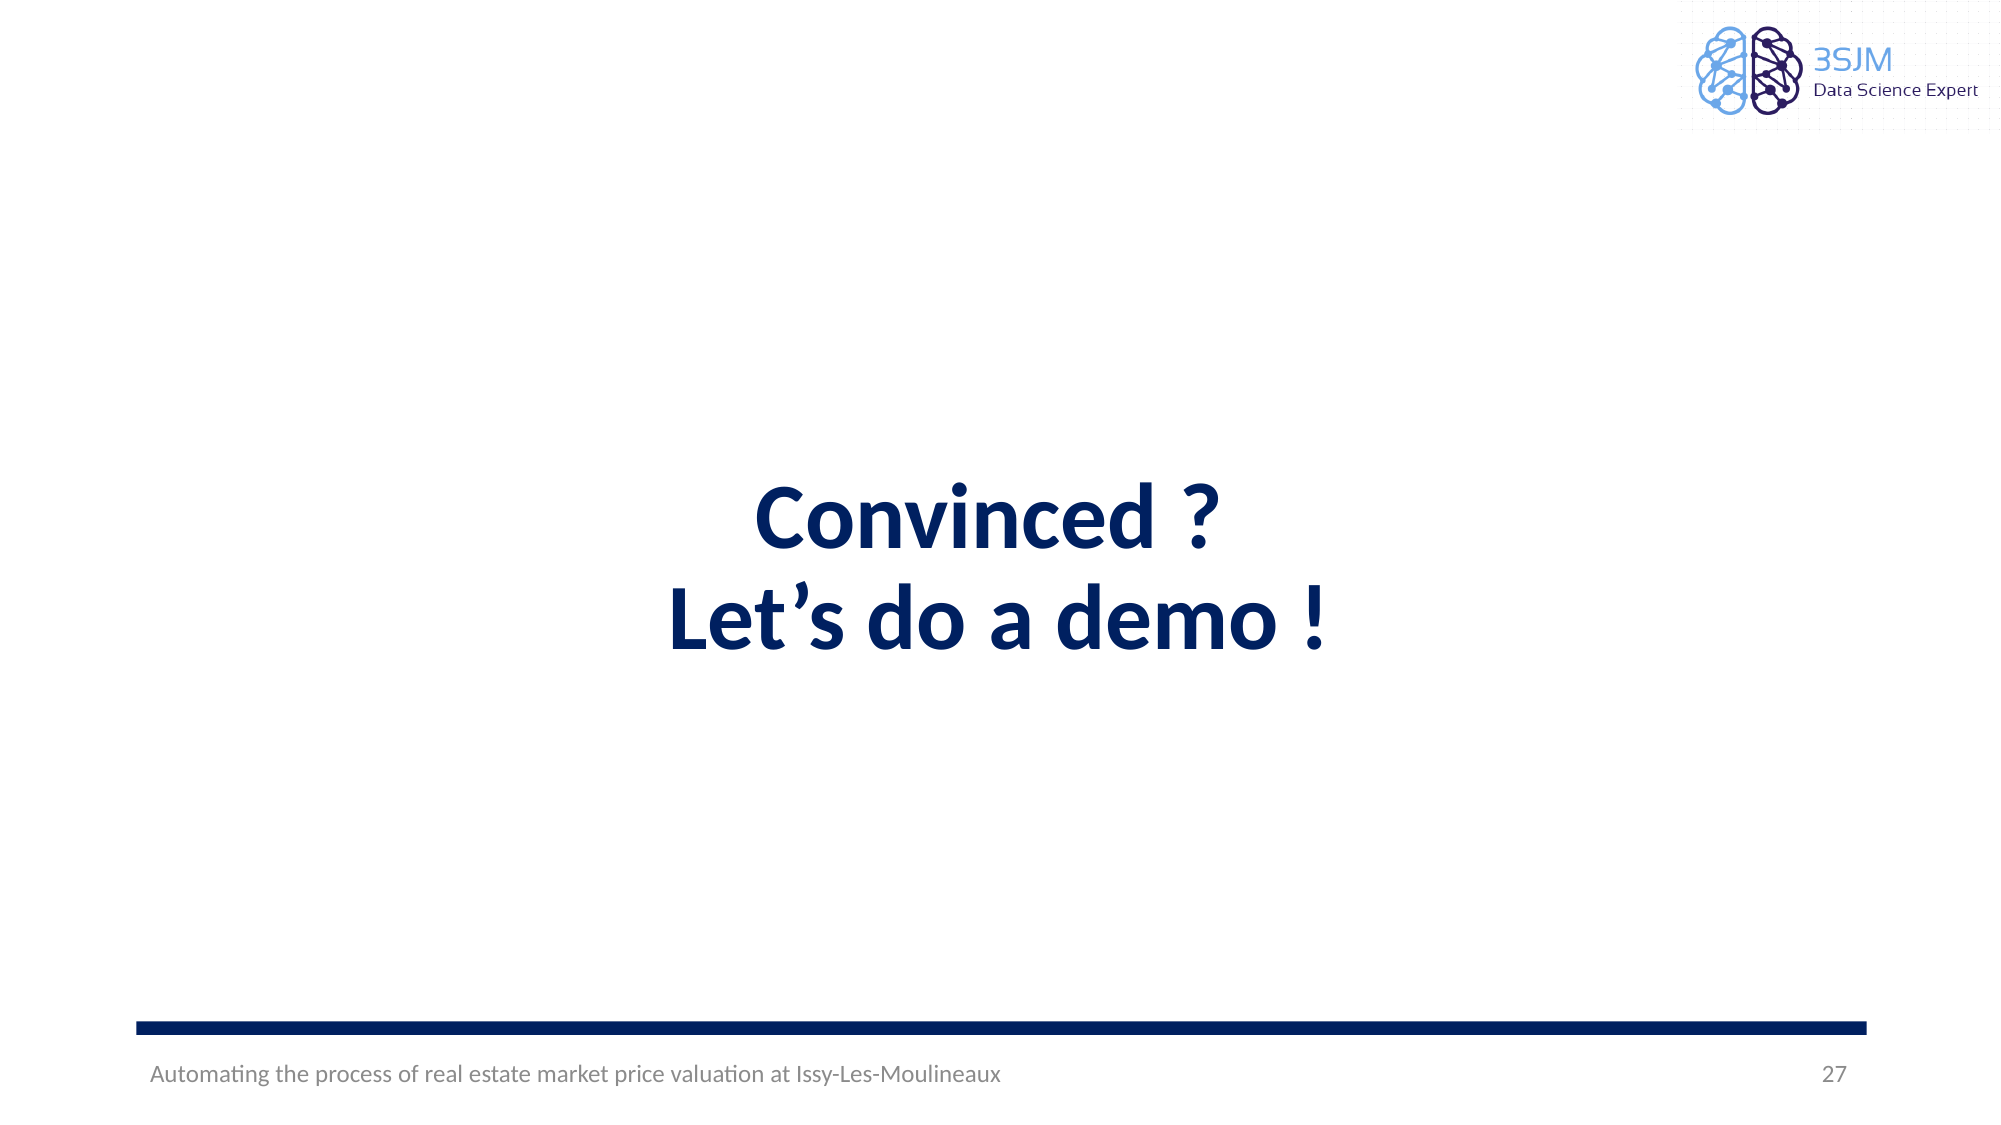

# Convinced ? Let’s do a demo !
Automating the process of real estate market price valuation at Issy-Les-Moulineaux
27